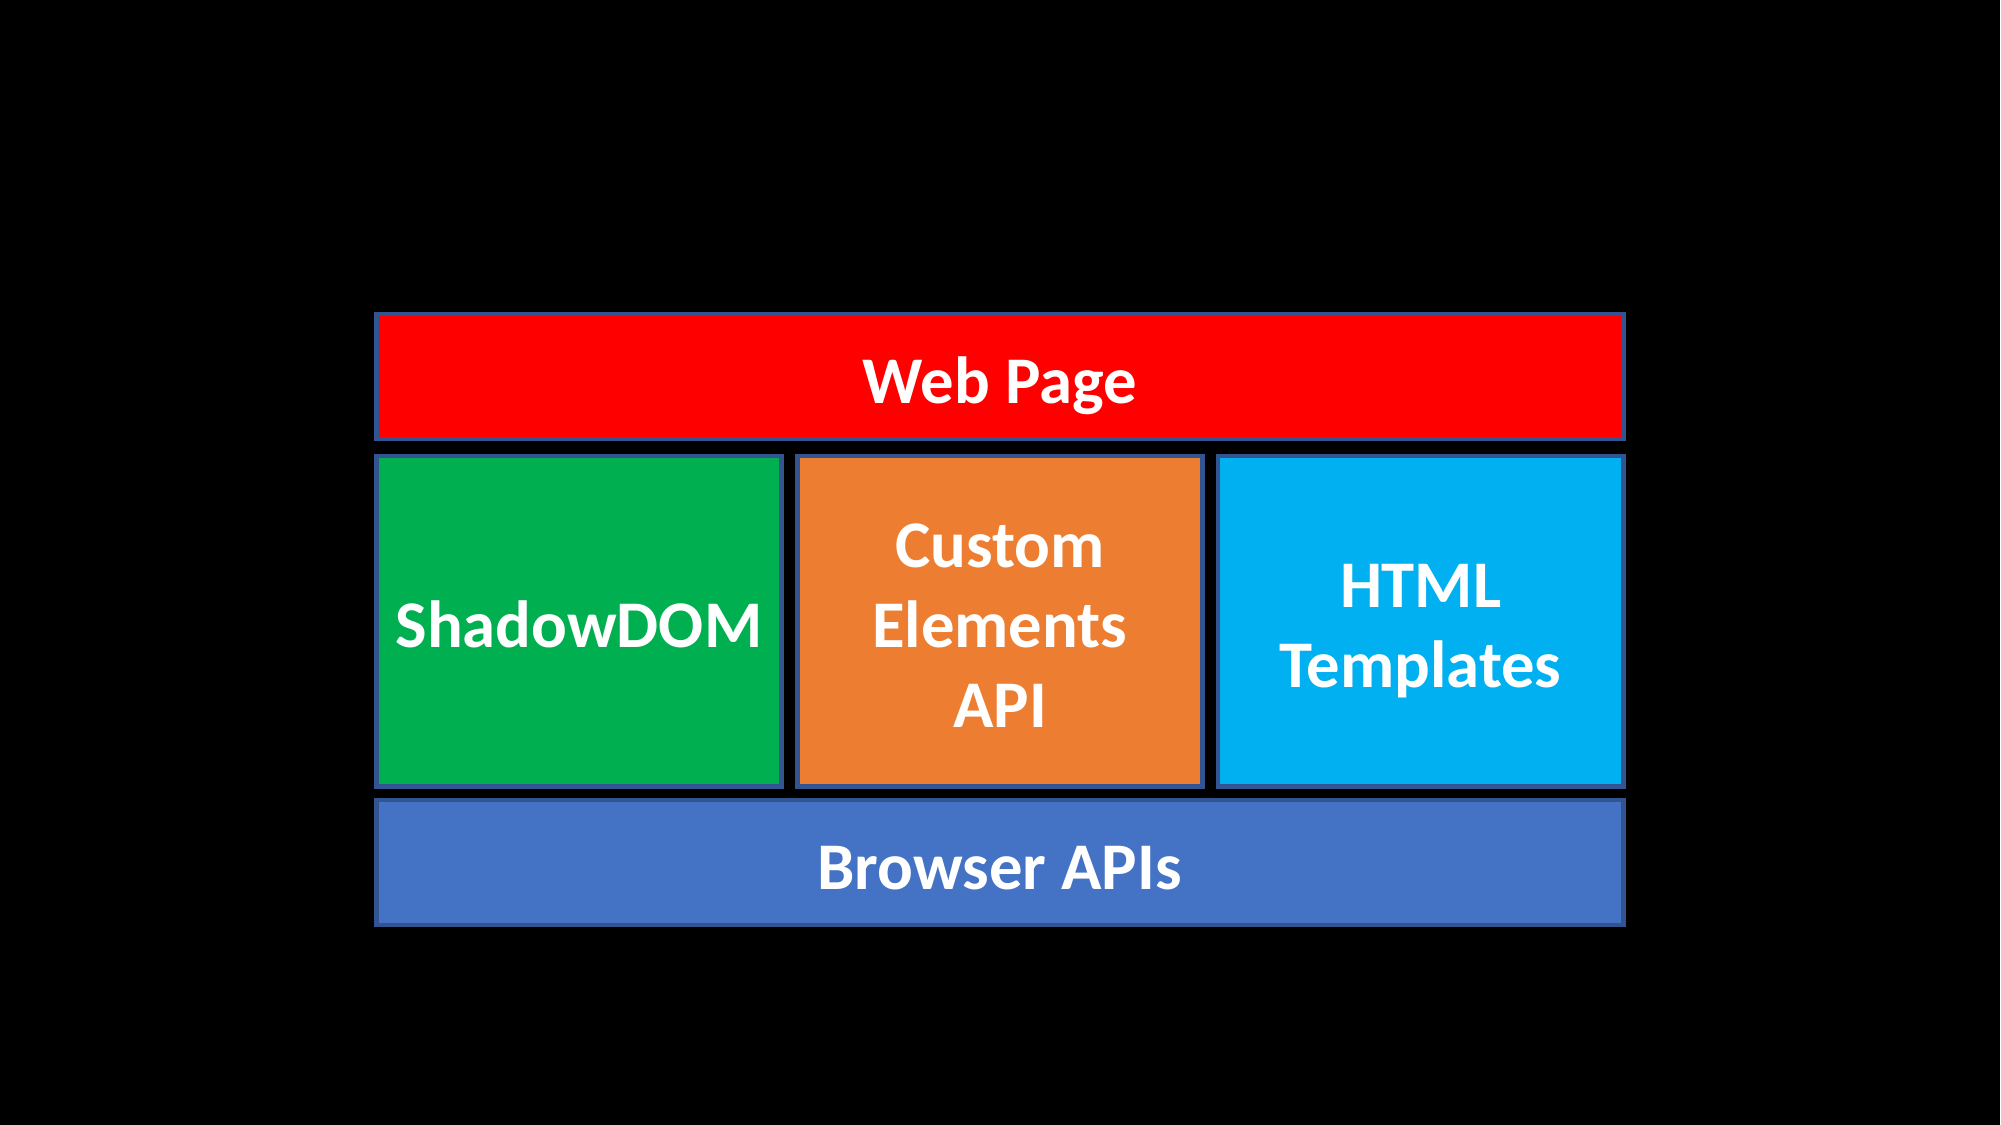

Web Page
ShadowDOM
Custom
Elements
API
HTML
Templates
Browser APIs